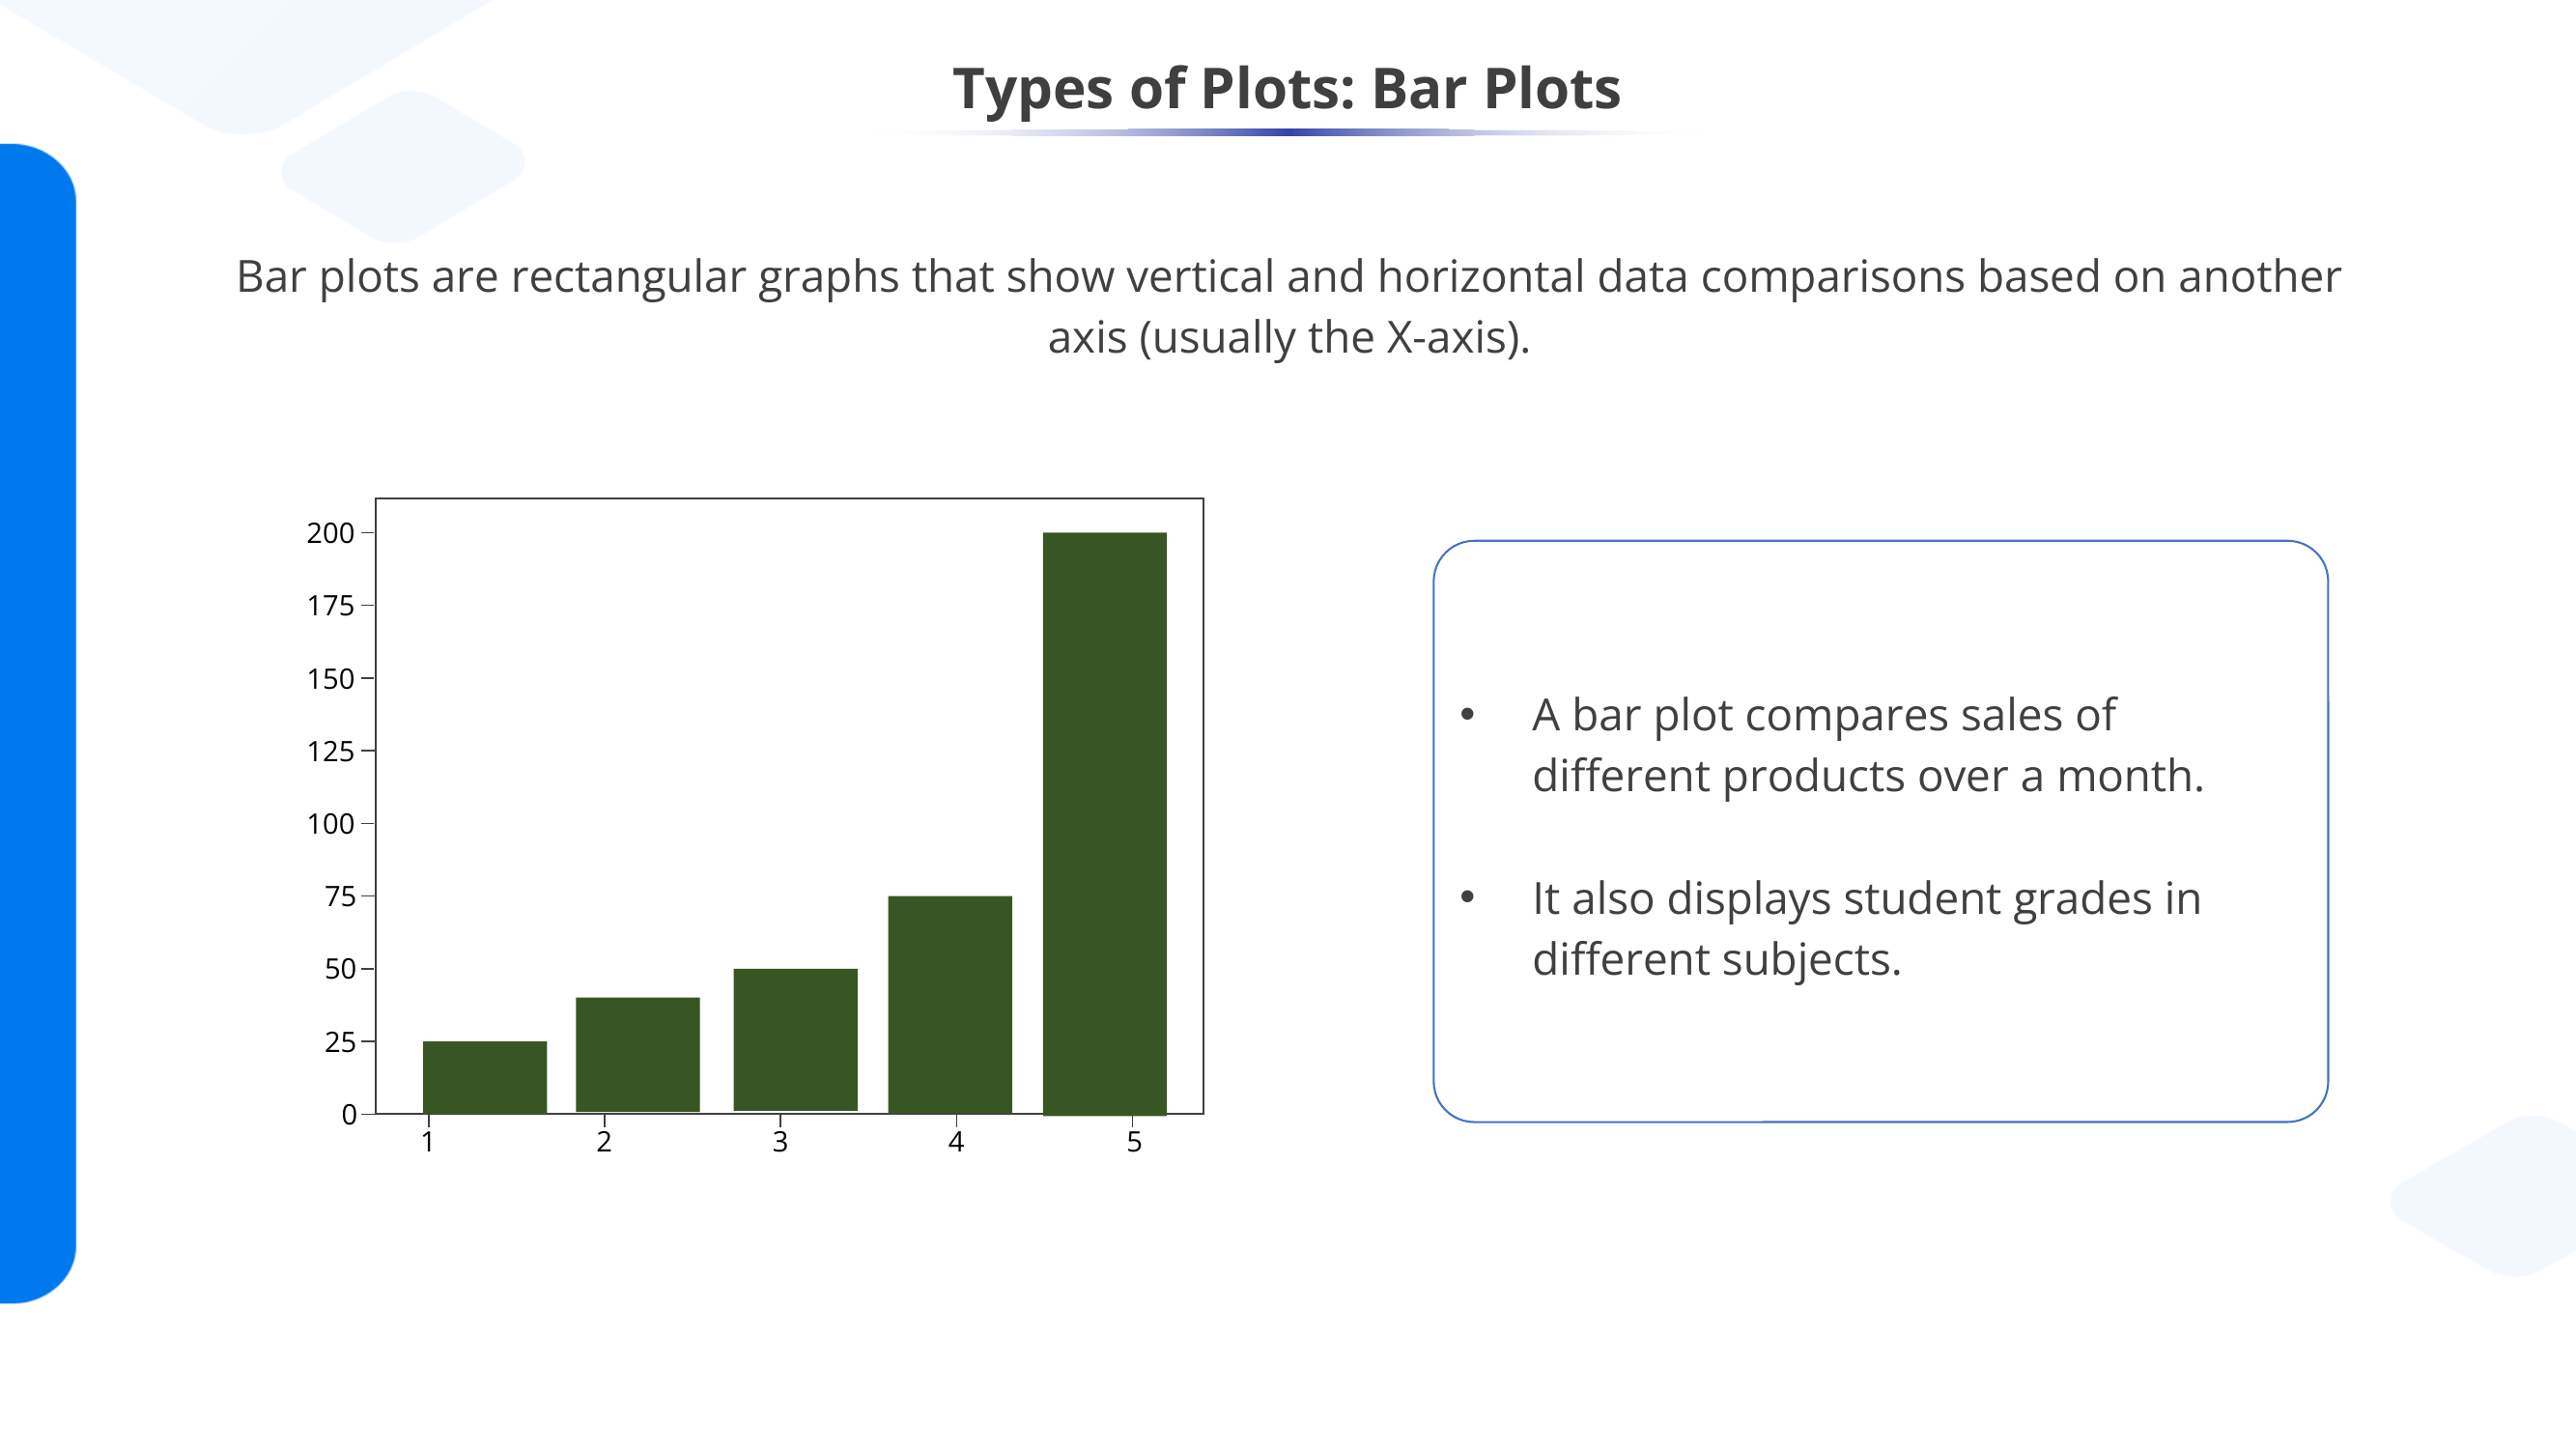

# Types of Plots: Bar Plots

Bar plots are rectangular graphs that show vertical and horizontal data comparisons based on another axis (usually the X-axis).

200
175
150
125
100
75
50
25
0
1
2
3
4
5

A bar plot compares sales of different products over a month.

It also displays student grades in different subjects.